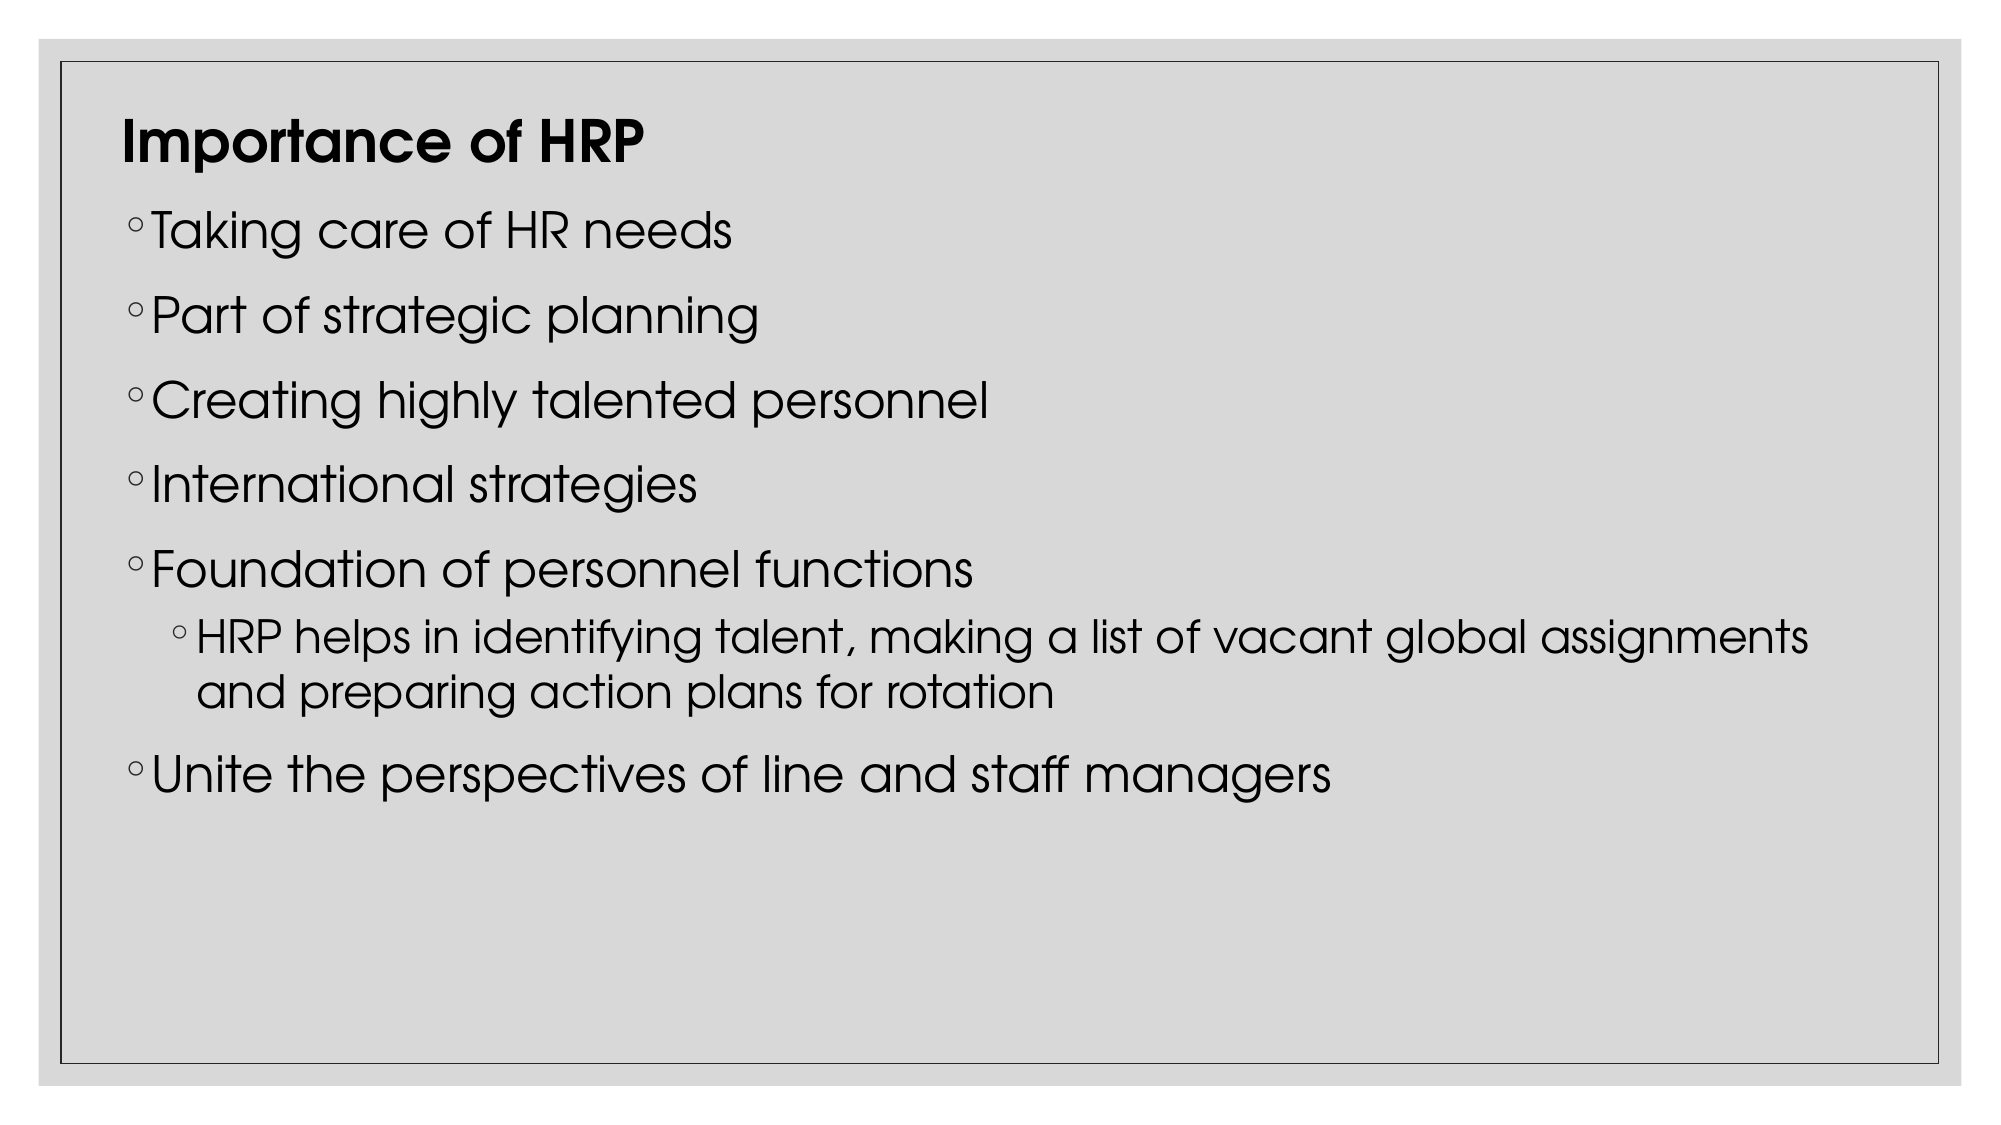

Importance of HRP
Taking care of HR needs
Part of strategic planning
Creating highly talented personnel
International strategies
Foundation of personnel functions
HRP helps in identifying talent, making a list of vacant global assignments and preparing action plans for rotation
Unite the perspectives of line and staff managers